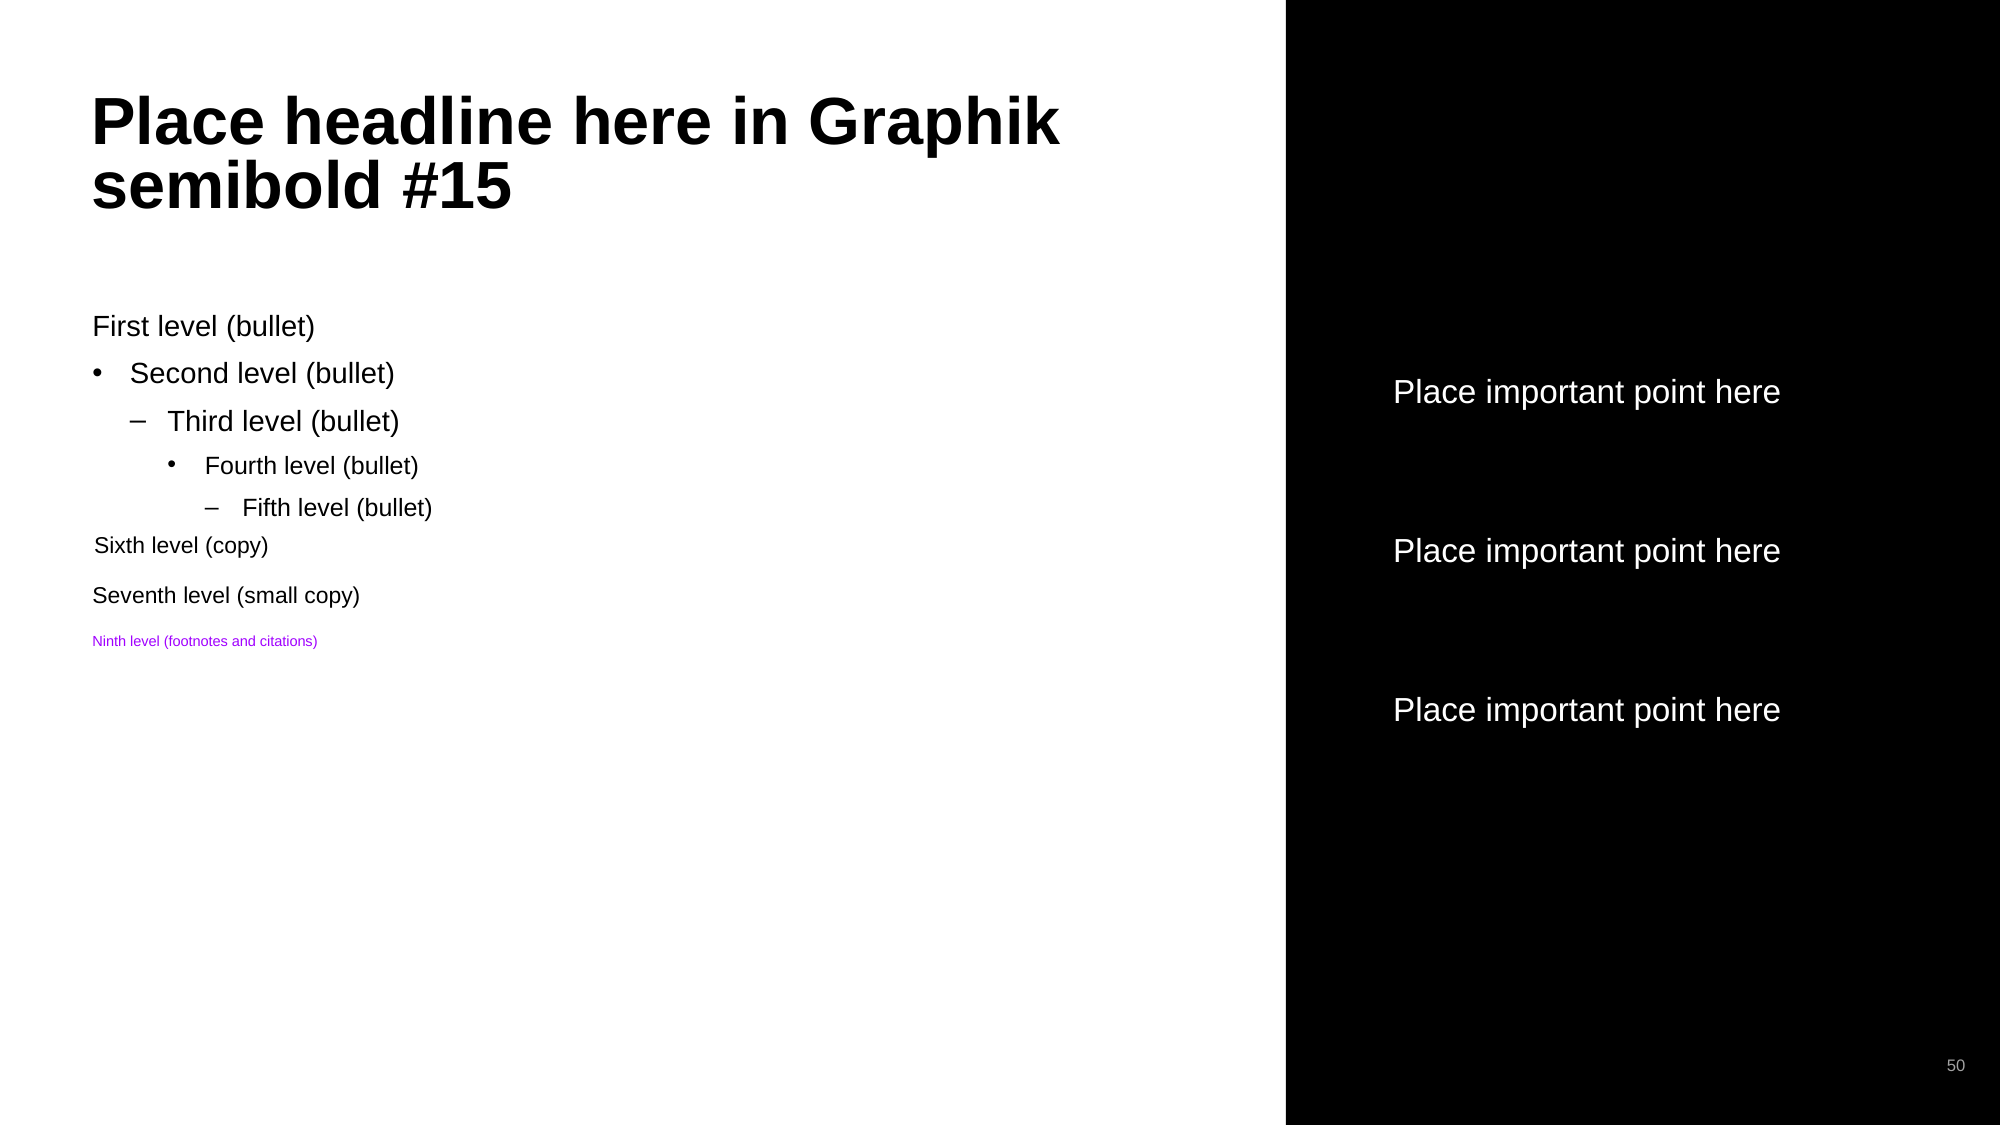

# Place headline here in Graphik semibold #15
First level (bullet)
Second level (bullet)
Third level (bullet)
Fourth level (bullet)
Fifth level (bullet)
Sixth level (copy)
Seventh level (small copy)
Ninth level (footnotes and citations)

Place important point here
Place important point here
Place important point here